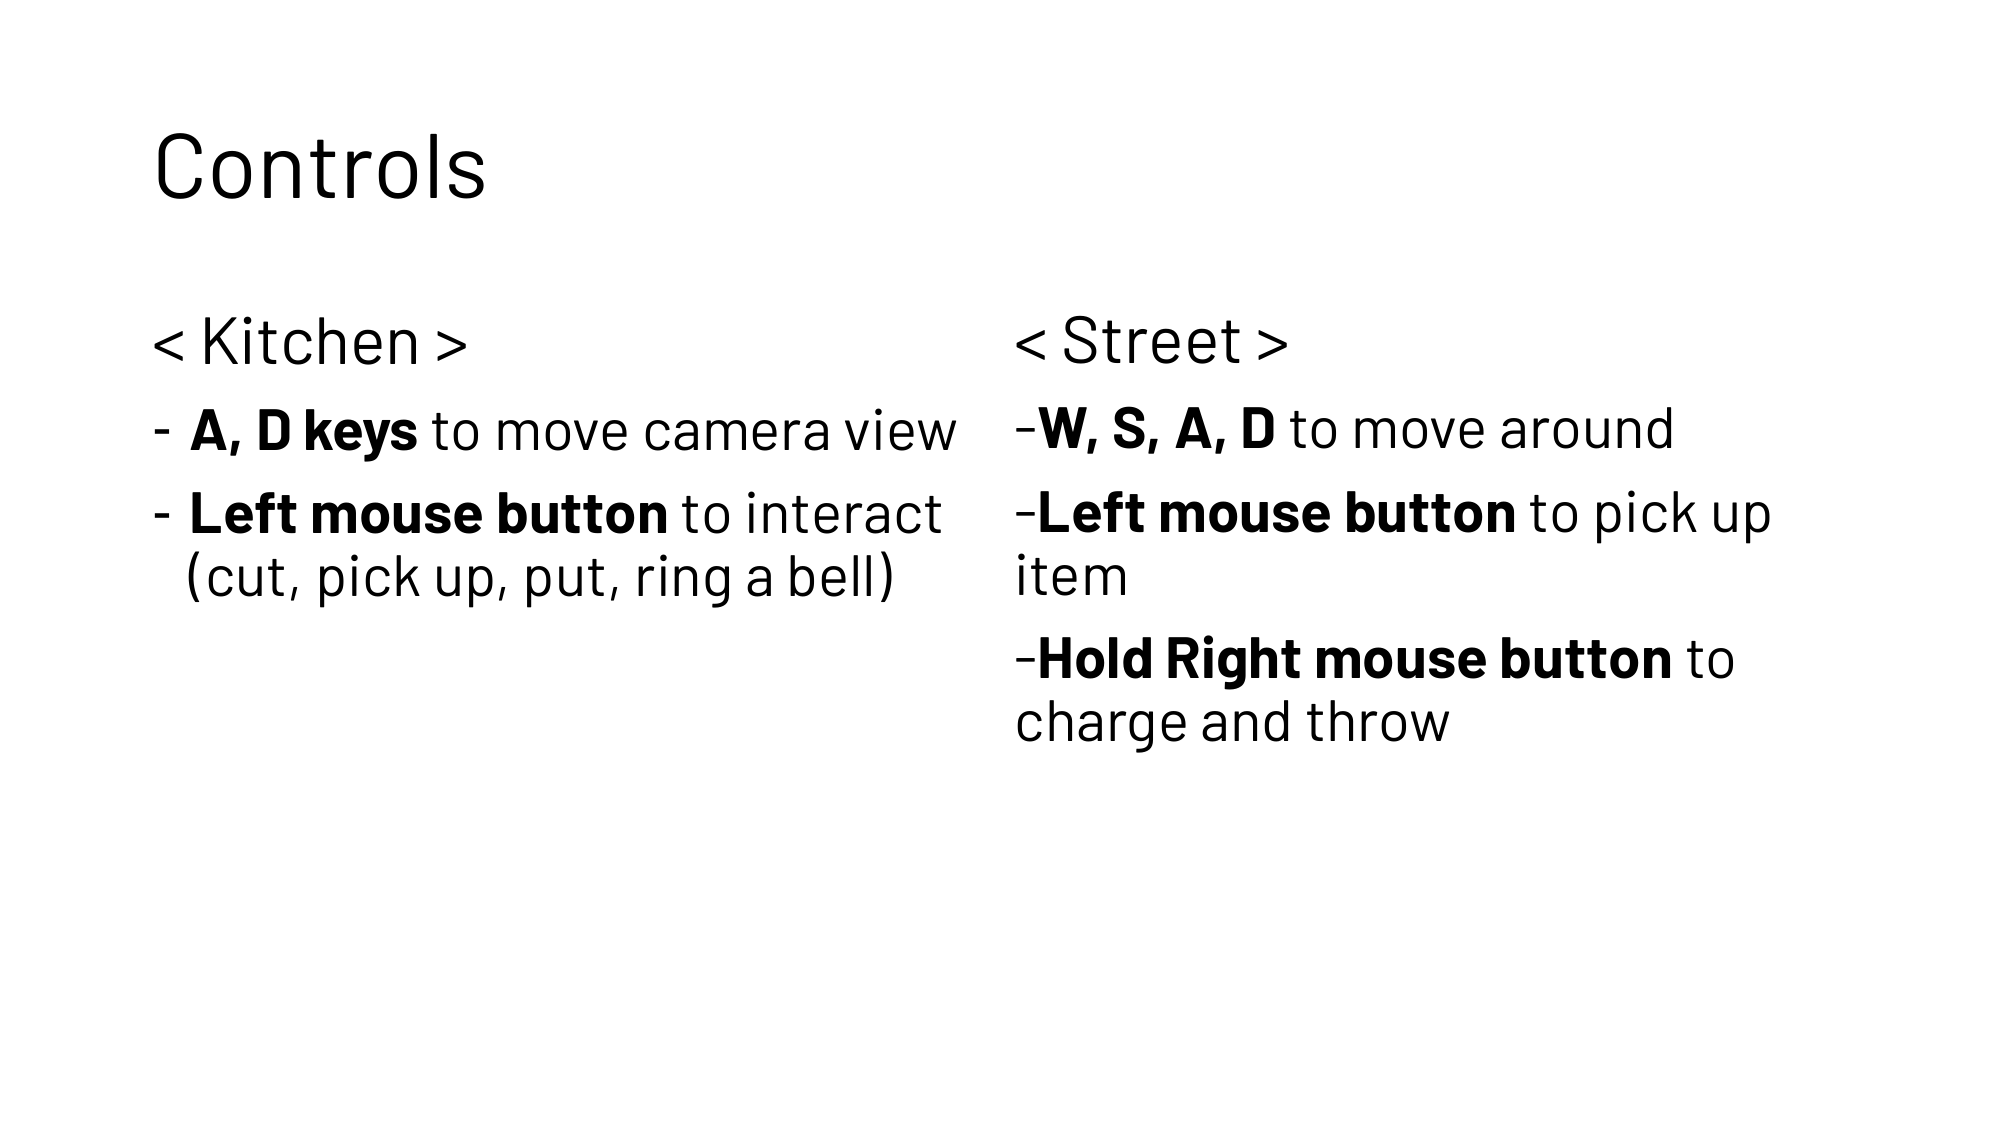

# Controls
< Street >
-W, S, A, D to move around
-Left mouse button to pick up item
-Hold Right mouse button to charge and throw
< Kitchen >
A, D keys to move camera view
Left mouse button to interact (cut, pick up, put, ring a bell)